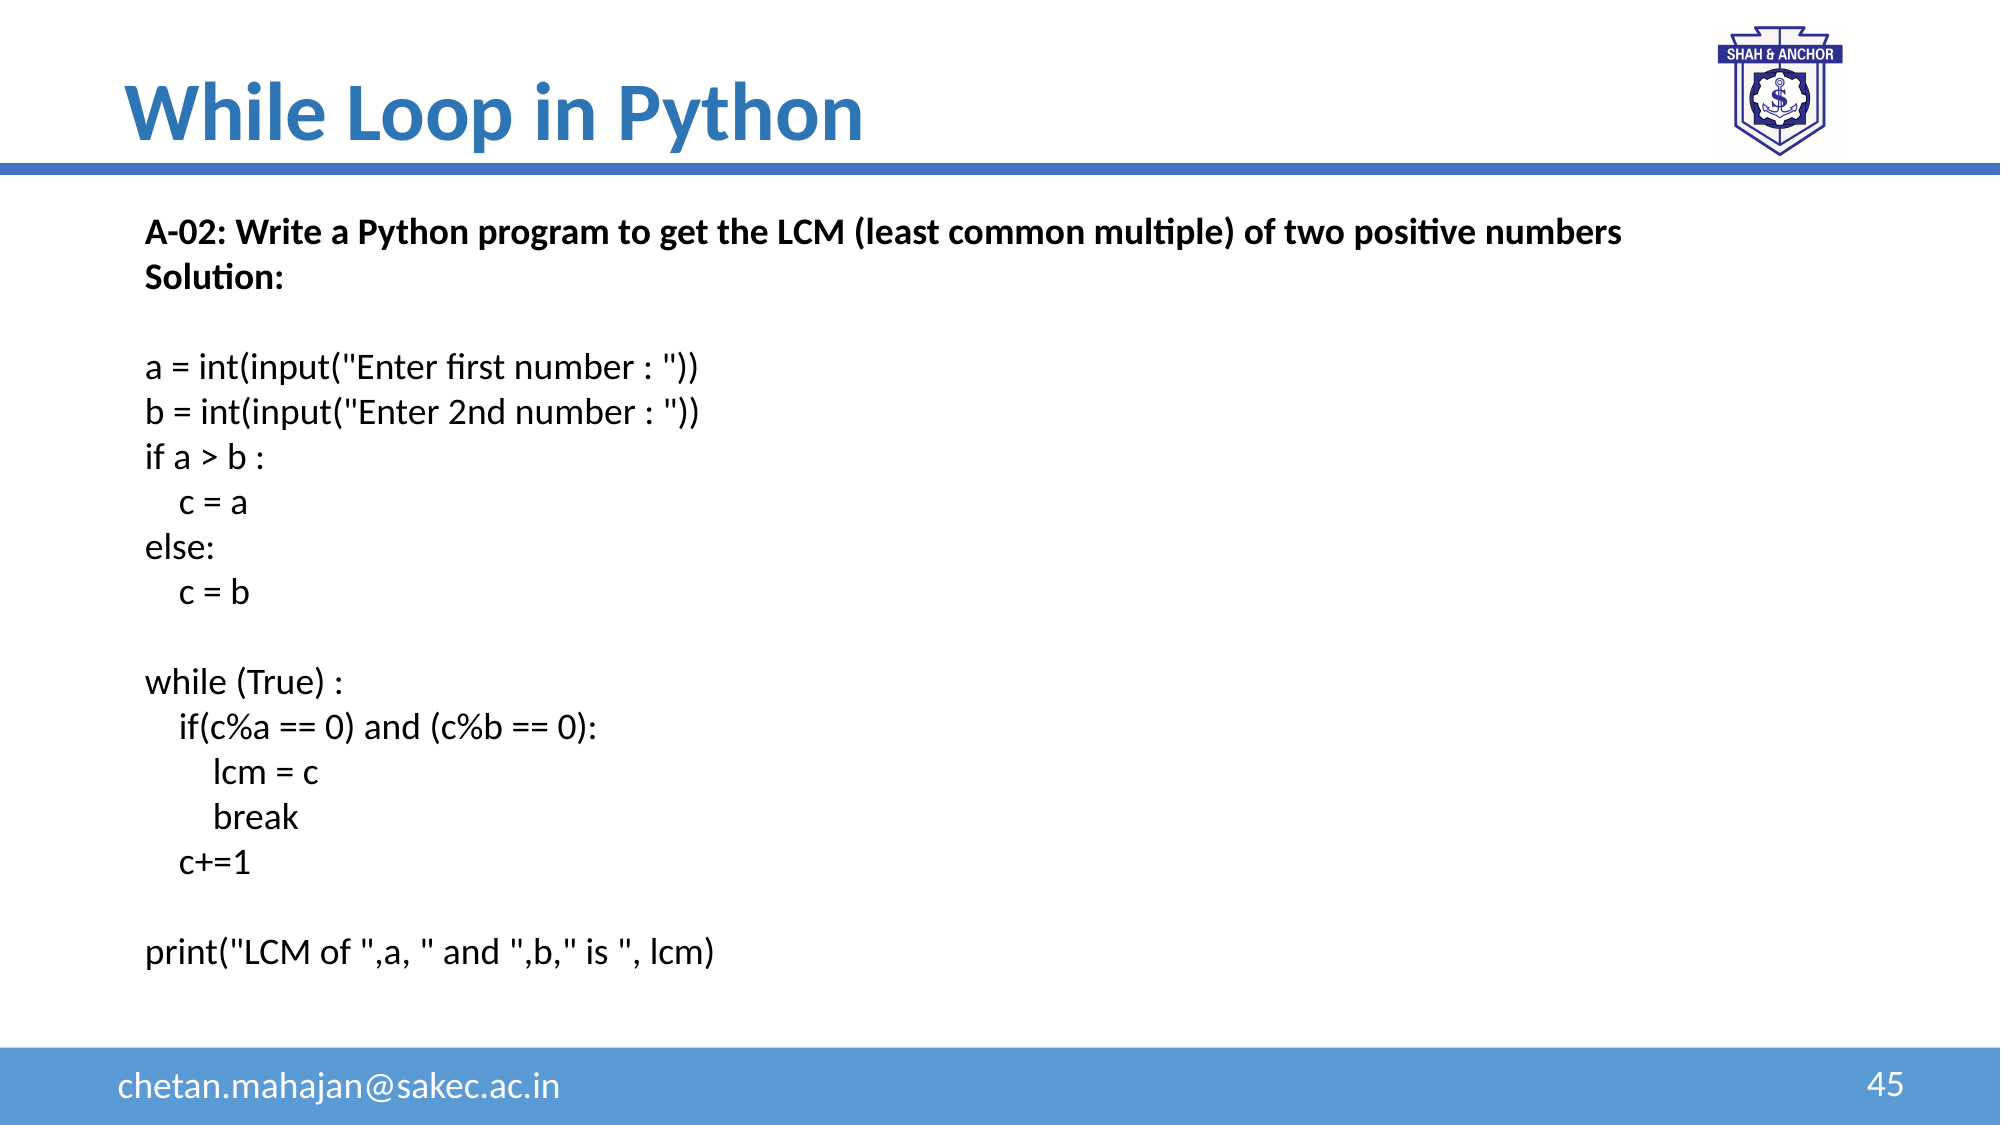

While Loop in Python
A-02: Write a Python program to get the LCM (least common multiple) of two positive numbers
Solution:

a = int(input("Enter first number : "))
b = int(input("Enter 2nd number : "))
if a > b :
    c = a
else:
    c = b

while (True) :
    if(c%a == 0) and (c%b == 0):
        lcm = c
        break
    c+=1

print("LCM of ",a, " and ",b," is ", lcm)
45
chetan.mahajan@sakec.ac.in